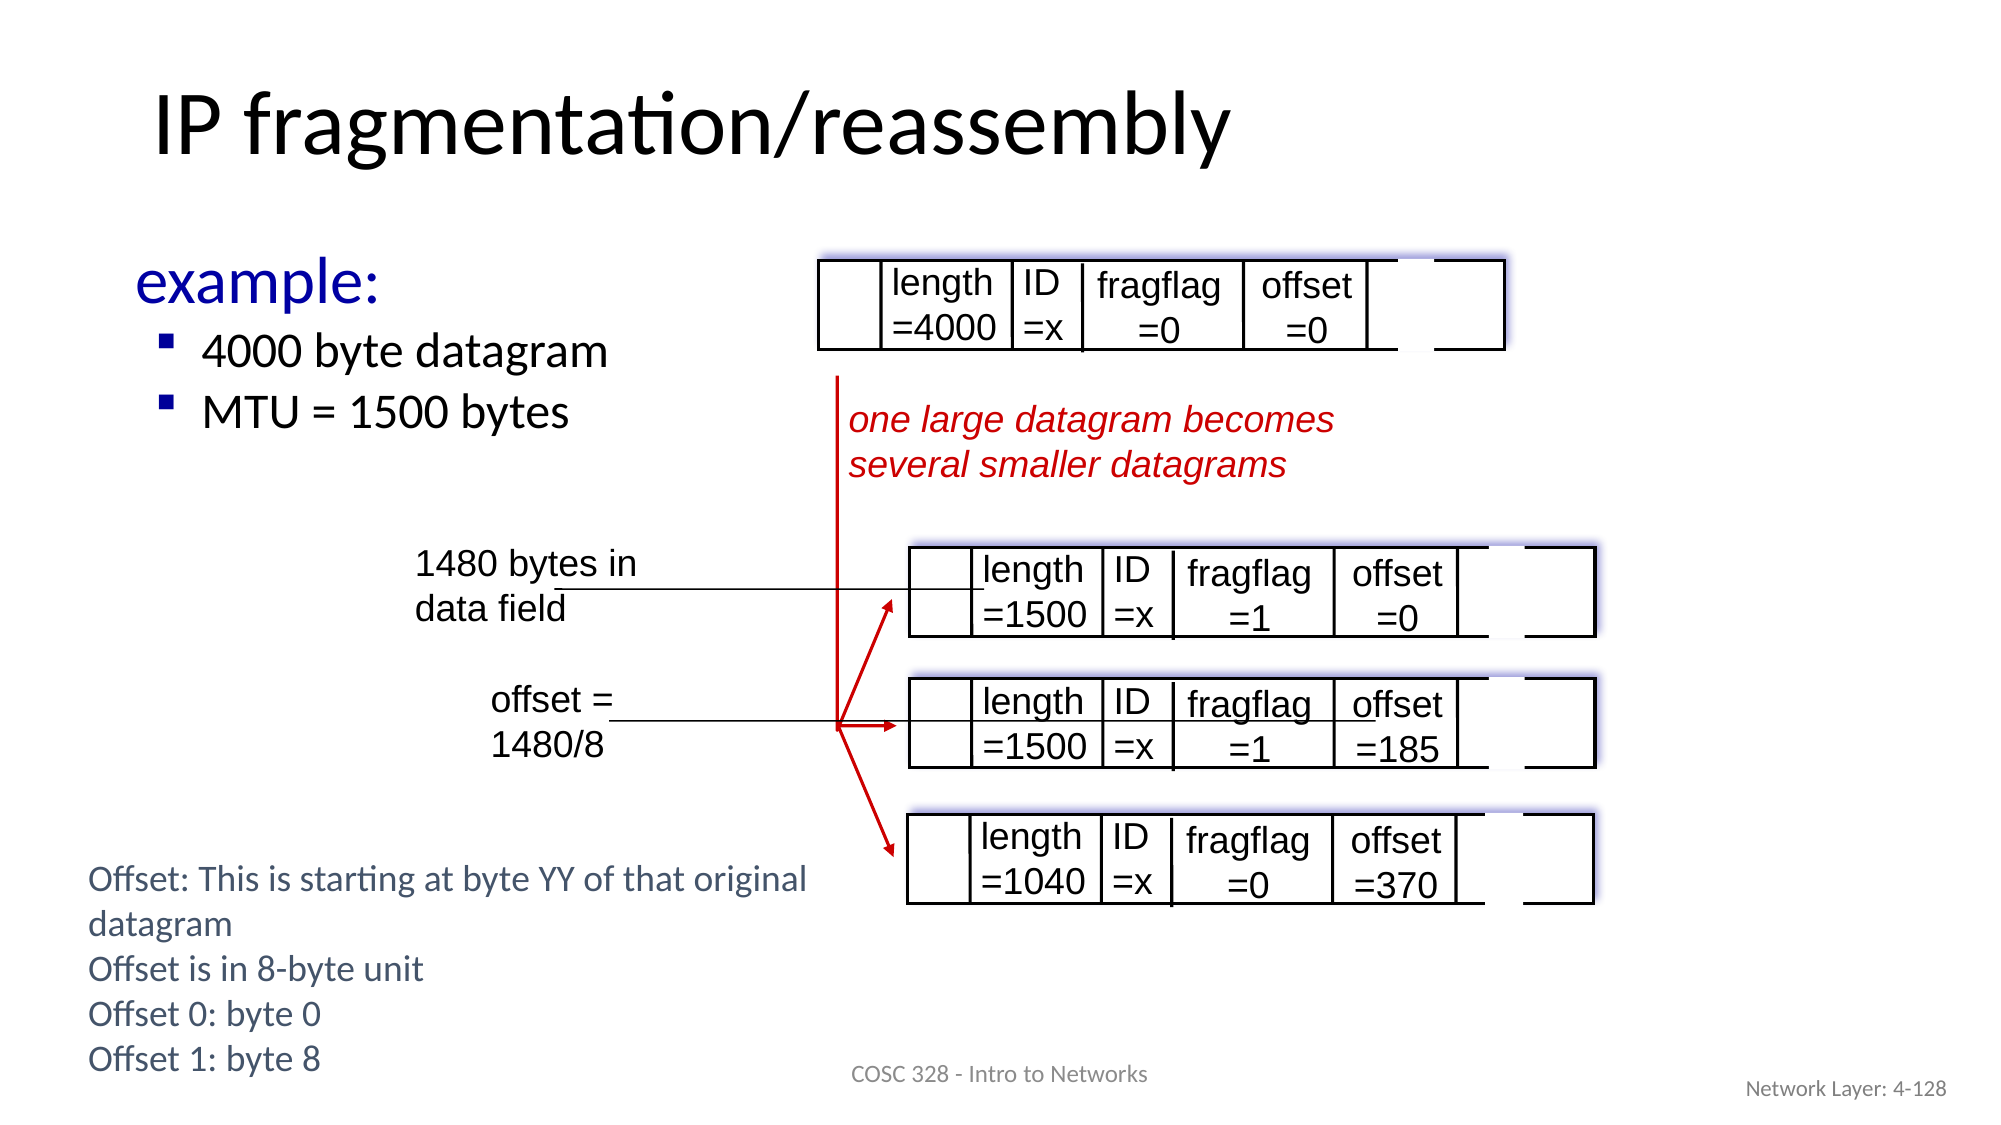

# IP fragmentation/reassembly
example:
4000 byte datagram
MTU = 1500 bytes

length
=4000
ID
=x
fragflag
=0
offset
=0

one large datagram becomes
several smaller datagrams
length
=1500
ID
=x
fragflag
=1
offset
=0

length
=1500
ID
=x
fragflag
=1
offset
=185

length
=1040
ID
=x
fragflag
=0
offset
=370

1480 bytes in
data field

offset =
1480/8

Offset: This is starting at byte YY of that original datagram
Offset is in 8-byte unit
Offset 0: byte 0
Offset 1: byte 8
COSC 328 - Intro to Networks
Network Layer: 4-128